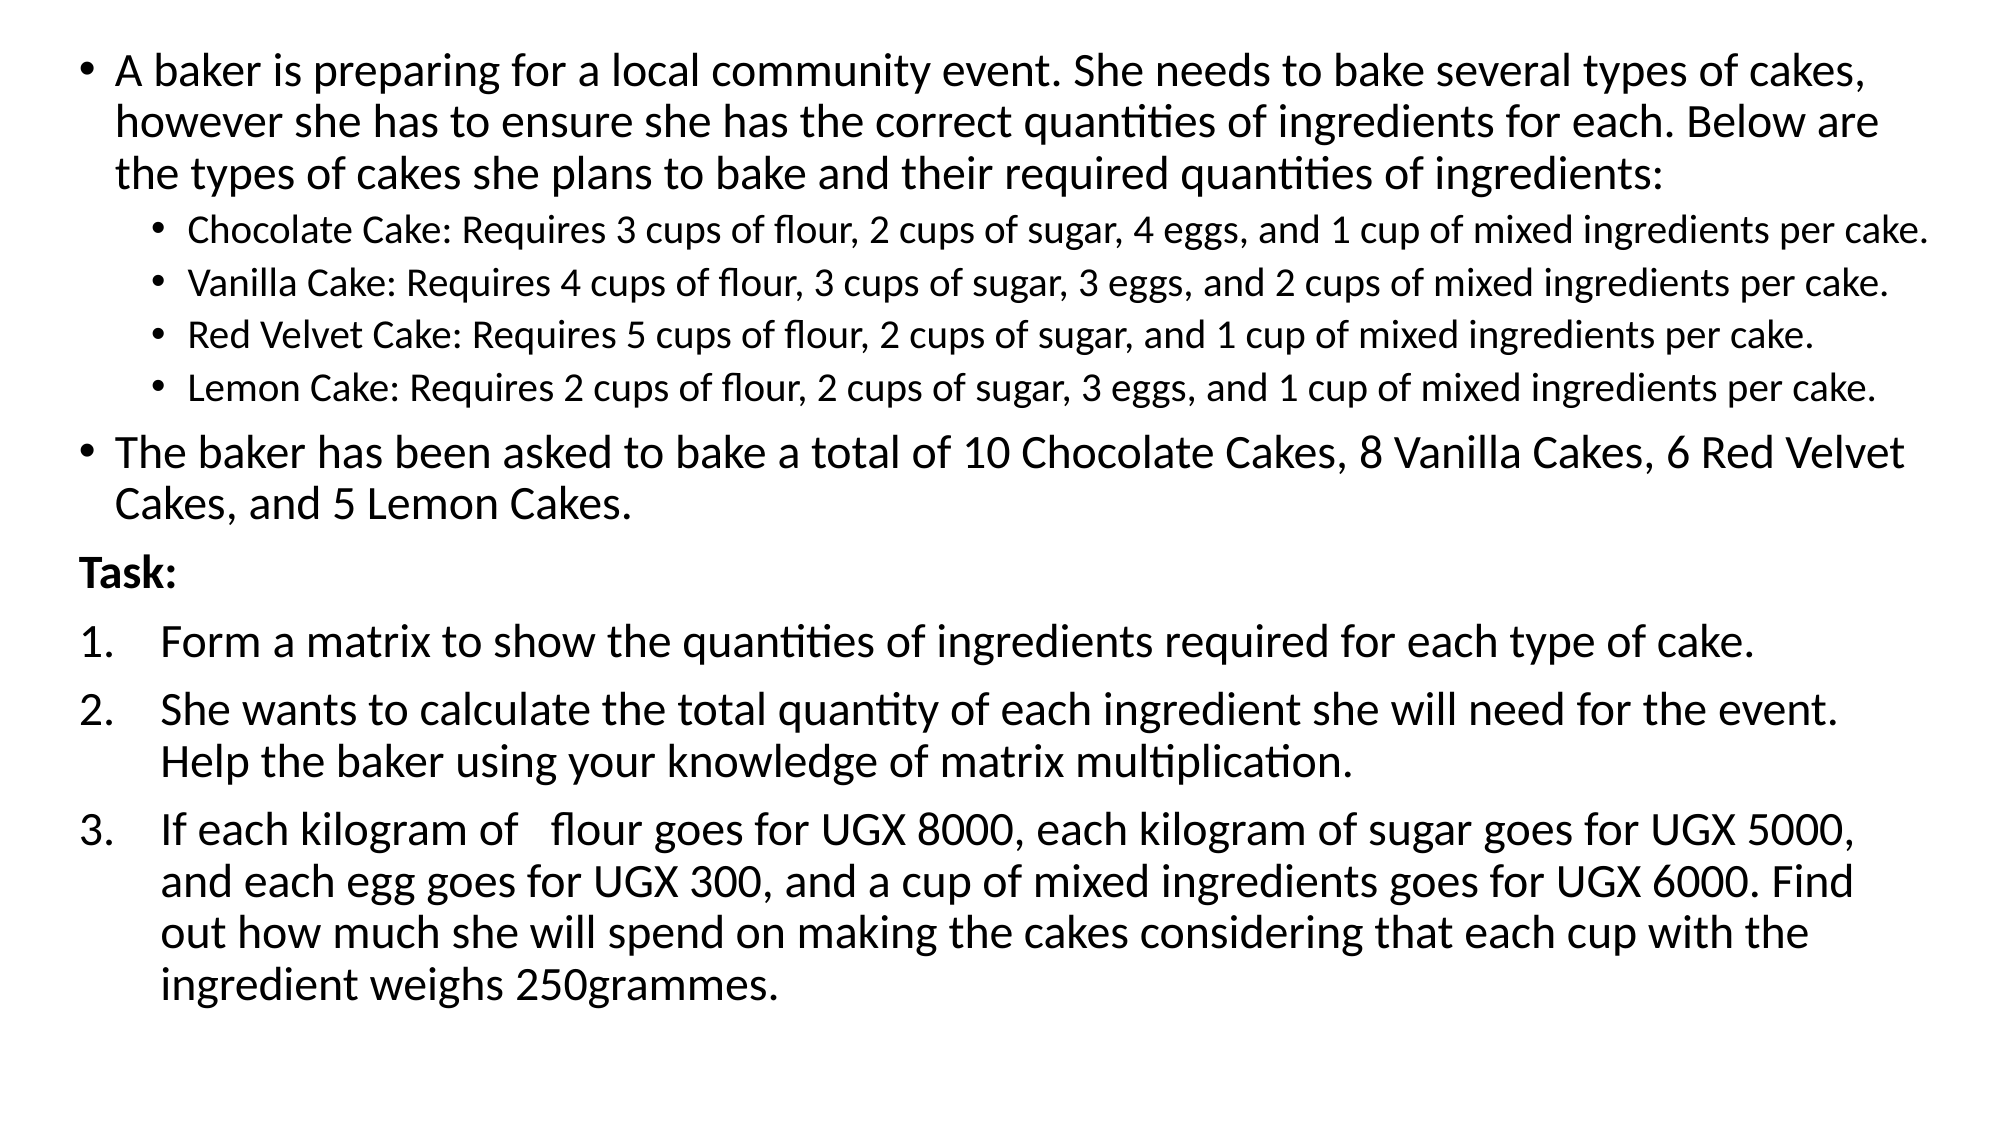

A baker is preparing for a local community event. She needs to bake several types of cakes, however she has to ensure she has the correct quantities of ingredients for each. Below are the types of cakes she plans to bake and their required quantities of ingredients:
Chocolate Cake: Requires 3 cups of flour, 2 cups of sugar, 4 eggs, and 1 cup of mixed ingredients per cake.
Vanilla Cake: Requires 4 cups of flour, 3 cups of sugar, 3 eggs, and 2 cups of mixed ingredients per cake.
Red Velvet Cake: Requires 5 cups of flour, 2 cups of sugar, and 1 cup of mixed ingredients per cake.
Lemon Cake: Requires 2 cups of flour, 2 cups of sugar, 3 eggs, and 1 cup of mixed ingredients per cake.
The baker has been asked to bake a total of 10 Chocolate Cakes, 8 Vanilla Cakes, 6 Red Velvet Cakes, and 5 Lemon Cakes.
Task:
Form a matrix to show the quantities of ingredients required for each type of cake.
She wants to calculate the total quantity of each ingredient she will need for the event. Help the baker using your knowledge of matrix multiplication.
If each kilogram of   flour goes for UGX 8000, each kilogram of sugar goes for UGX 5000, and each egg goes for UGX 300, and a cup of mixed ingredients goes for UGX 6000. Find out how much she will spend on making the cakes considering that each cup with the ingredient weighs 250grammes.